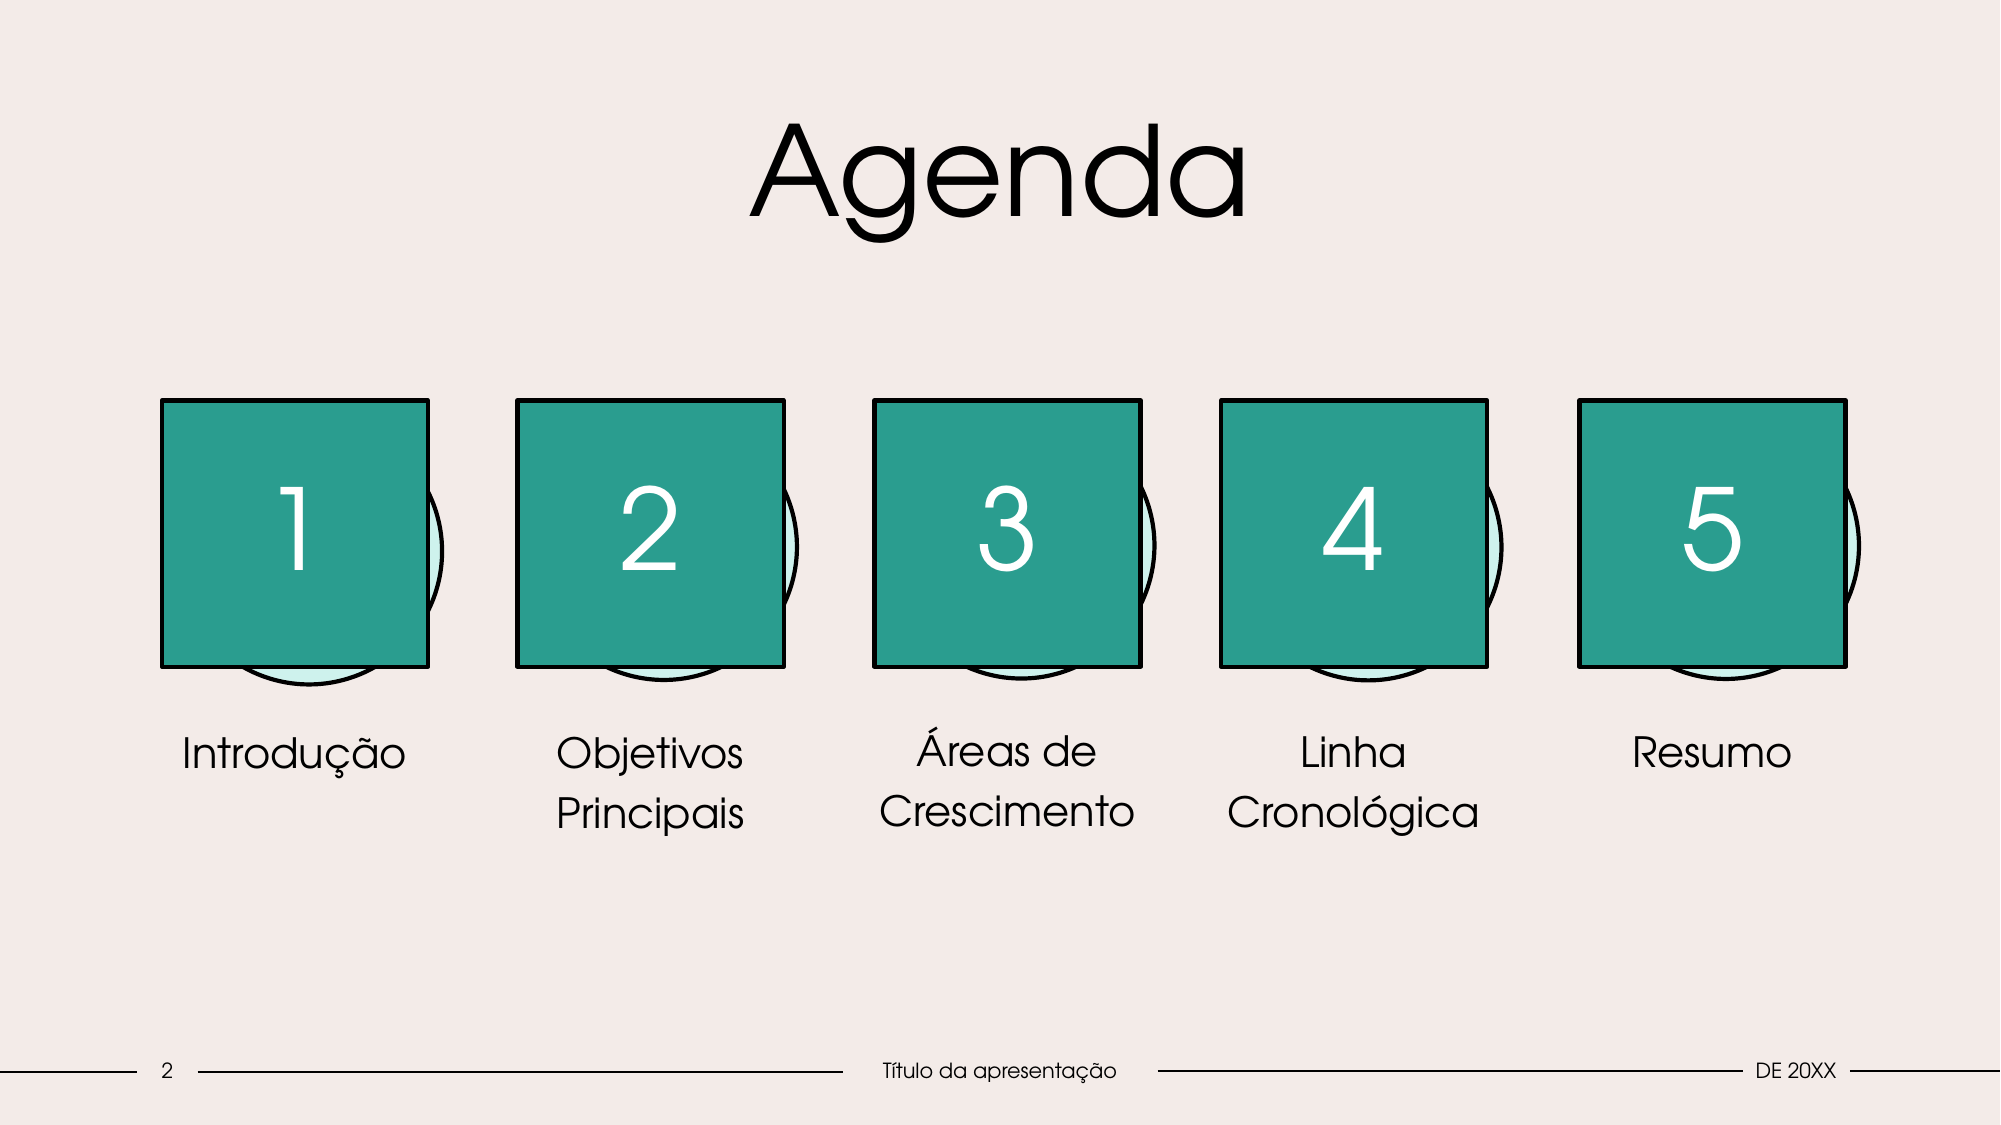

# Agenda
1
2
3
4
5
Áreas de Crescimento

Linha Cronológica

Resumo

Introdução

Objetivos Principais

2
Título da apresentação
DE 20XX